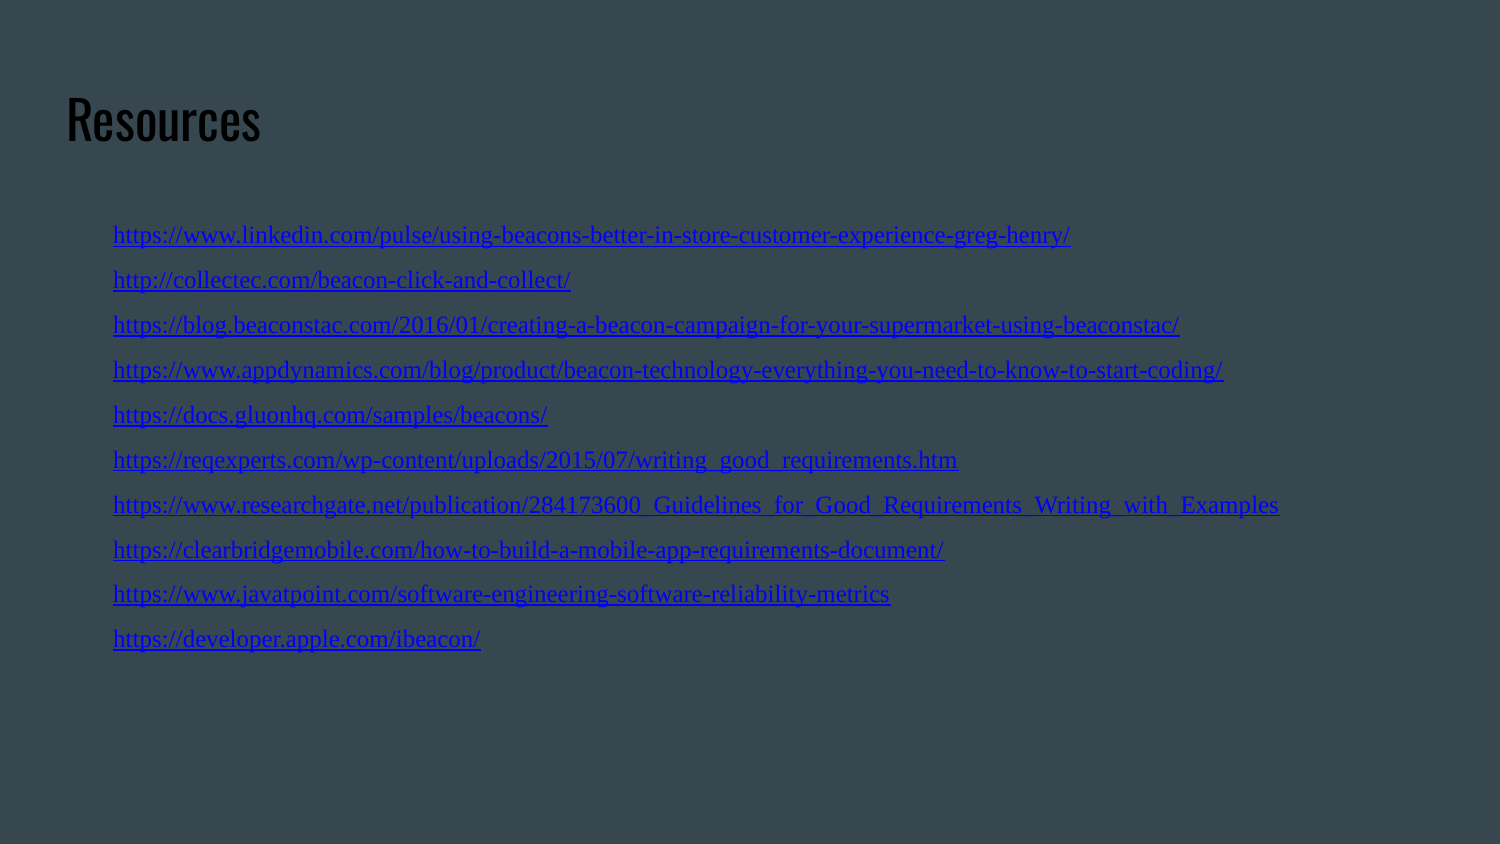

# Resources
https://www.linkedin.com/pulse/using-beacons-better-in-store-customer-experience-greg-henry/
http://collectec.com/beacon-click-and-collect/
https://blog.beaconstac.com/2016/01/creating-a-beacon-campaign-for-your-supermarket-using-beaconstac/
https://www.appdynamics.com/blog/product/beacon-technology-everything-you-need-to-know-to-start-coding/
https://docs.gluonhq.com/samples/beacons/
https://reqexperts.com/wp-content/uploads/2015/07/writing_good_requirements.htm
https://www.researchgate.net/publication/284173600_Guidelines_for_Good_Requirements_Writing_with_Examples
https://clearbridgemobile.com/how-to-build-a-mobile-app-requirements-document/
https://www.javatpoint.com/software-engineering-software-reliability-metrics
https://developer.apple.com/ibeacon/